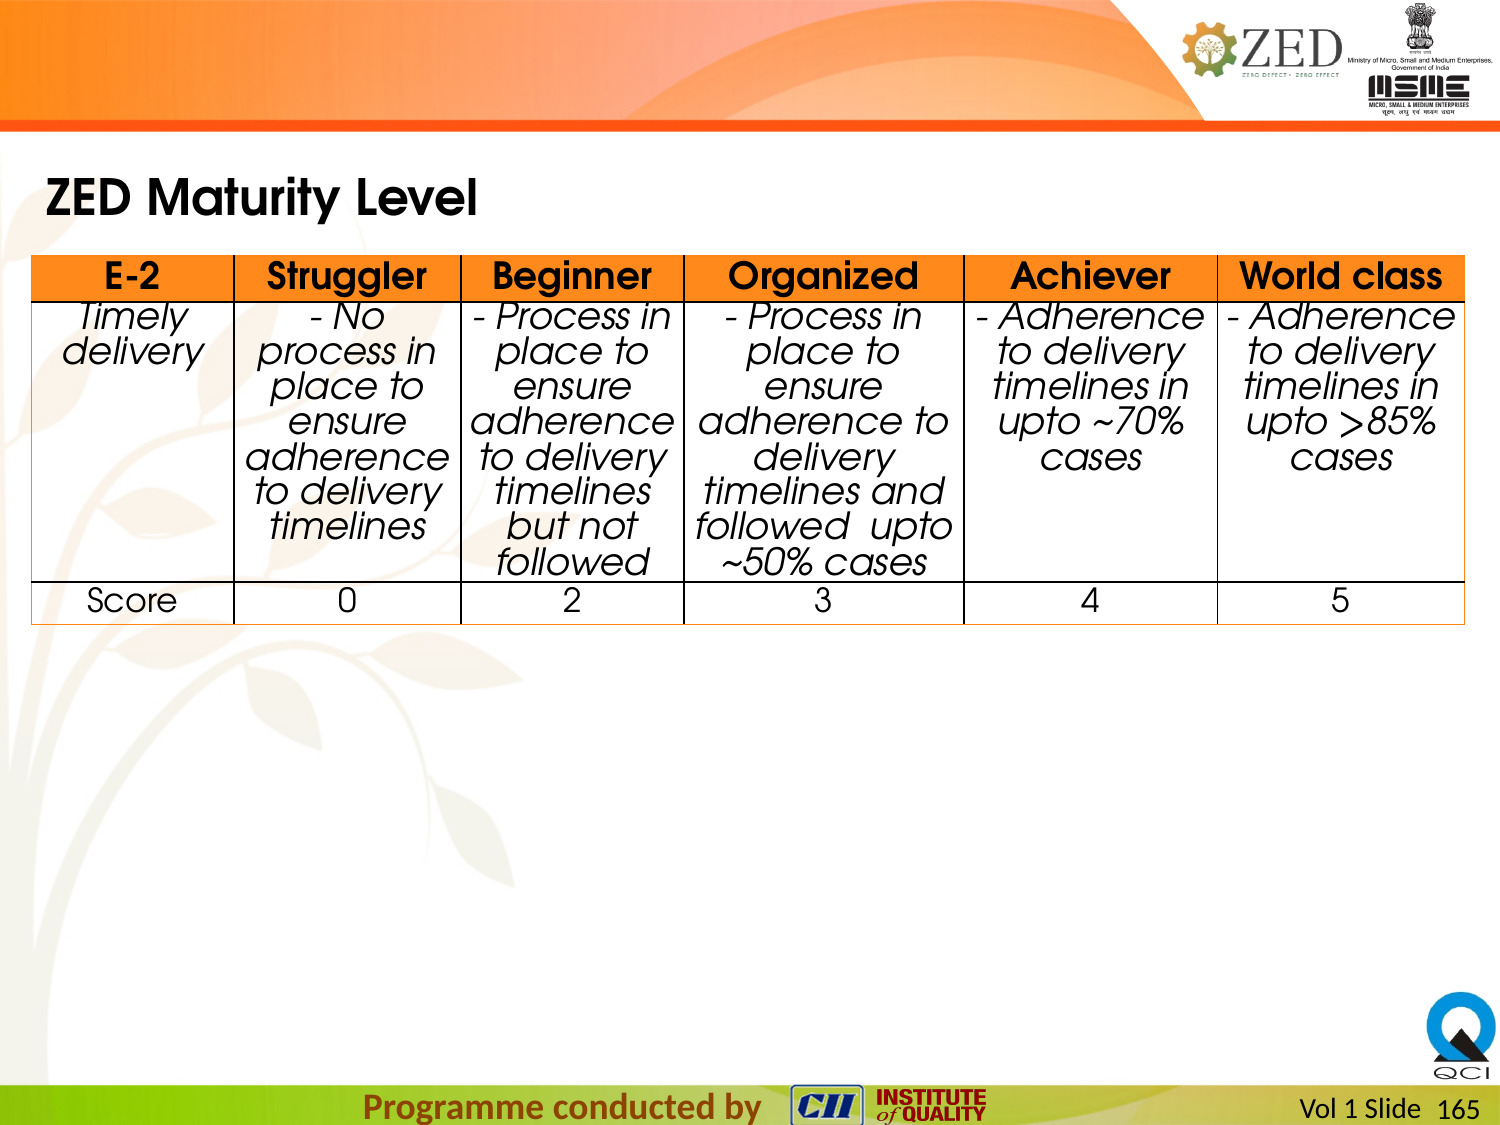

ZED Maturity Level
| E-2 | Struggler | Beginner | Organized | Achiever | World class |
| --- | --- | --- | --- | --- | --- |
| Timely delivery | - No process in place to ensure adherence to delivery timelines | - Process in place to ensure adherence to delivery timelines but not followed | - Process in place to ensure adherence to delivery timelines and followed upto ~50% cases | - Adherence to delivery timelines in upto ~70% cases | - Adherence to delivery timelines in upto >85% cases |
| Score | 0 | 2 | 3 | 4 | 5 |